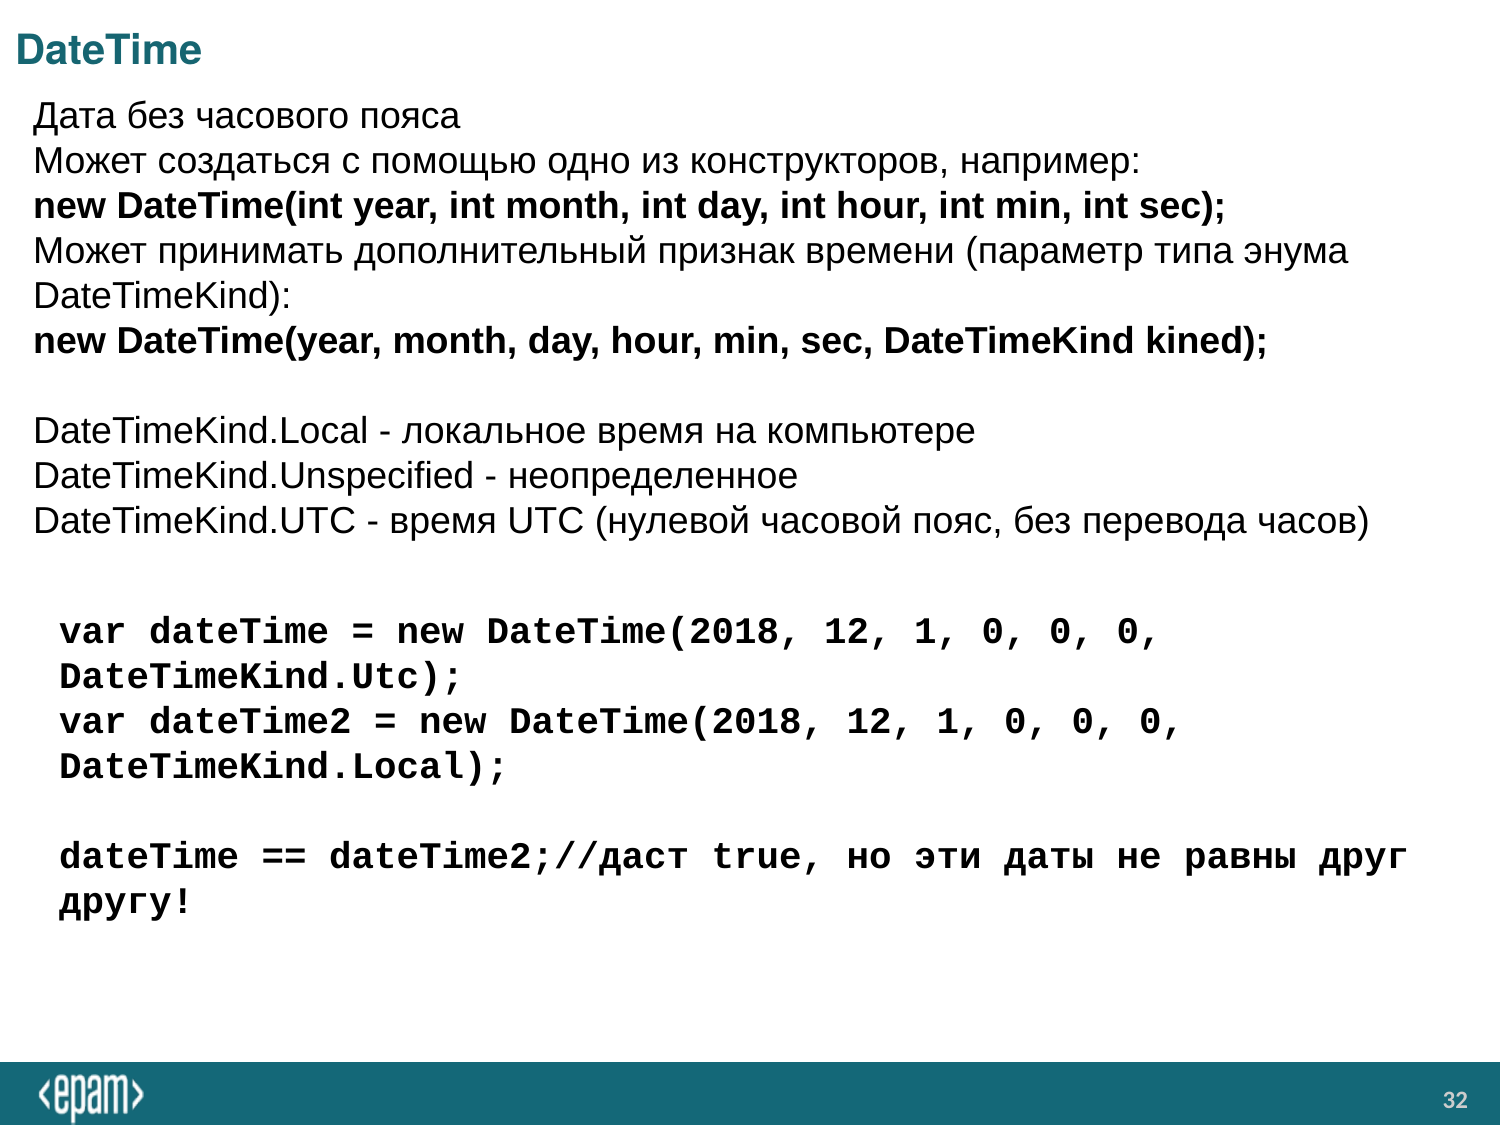

# DateTime
Дата без часового пояса
Может создаться с помощью одно из конструкторов, например:
new DateTime(int year, int month, int day, int hour, int min, int sec);
Может принимать дополнительный признак времени (параметр типа энума DateTimeKind):
new DateTime(year, month, day, hour, min, sec, DateTimeKind kined);

DateTimeKind.Local - локальное время на компьютере
DateTimeKind.Unspecified - неопределенное
DateTimeKind.UTC - время UTC (нулевой часовой пояс, без перевода часов)

var dateTime = new DateTime(2018, 12, 1, 0, 0, 0, DateTimeKind.Utc);
var dateTime2 = new DateTime(2018, 12, 1, 0, 0, 0, DateTimeKind.Local);

dateTime == dateTime2;//даст true, но эти даты не равны друг другу!